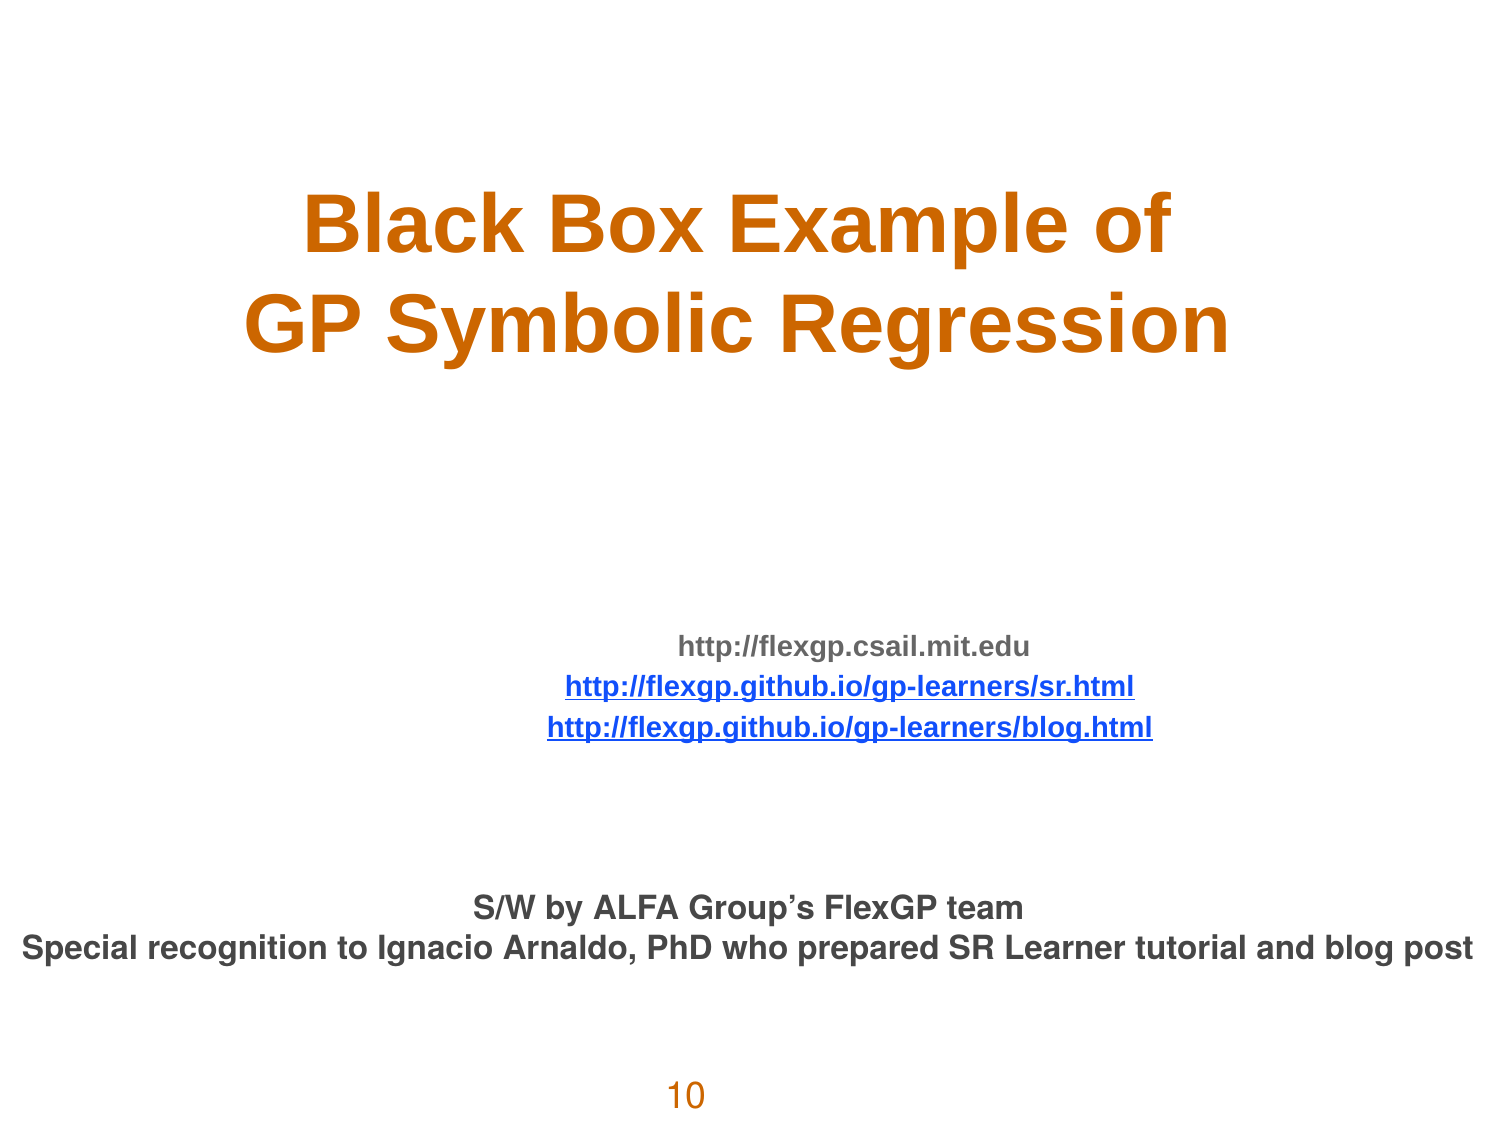

# Black Box Example of GP Symbolic Regression
 http://flexgp.csail.mit.edu
http://flexgp.github.io/gp-learners/sr.html
http://flexgp.github.io/gp-learners/blog.html

S/W by ALFA Group’s FlexGP team
Special recognition to Ignacio Arnaldo, PhD who prepared SR Learner tutorial and blog post